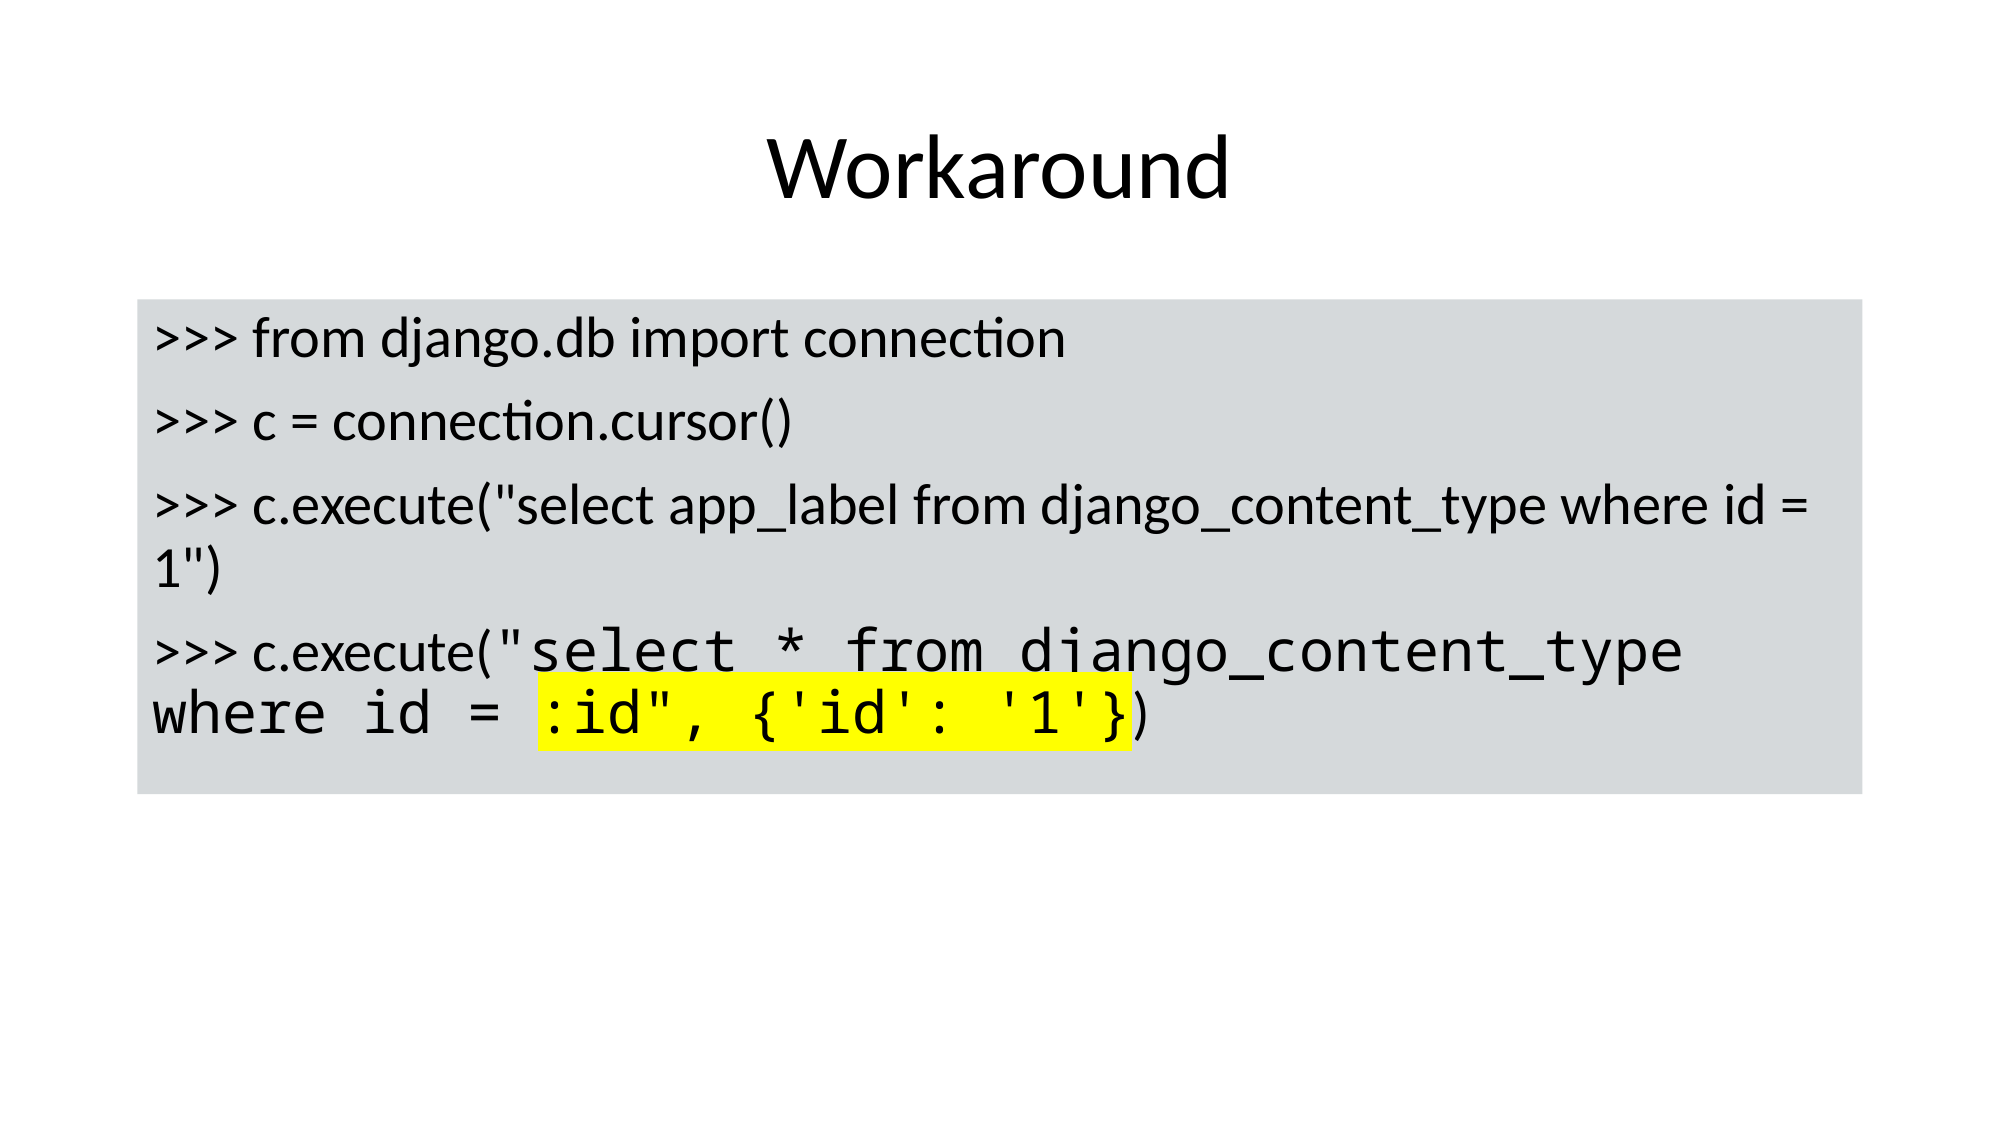

# Workaround
>>> from django.db import connection
>>> c = connection.cursor()
>>> c.execute("select app_label from django_content_type where id = 1")
>>> c.execute("select * from django_content_type where id = :id", {'id': '1'})